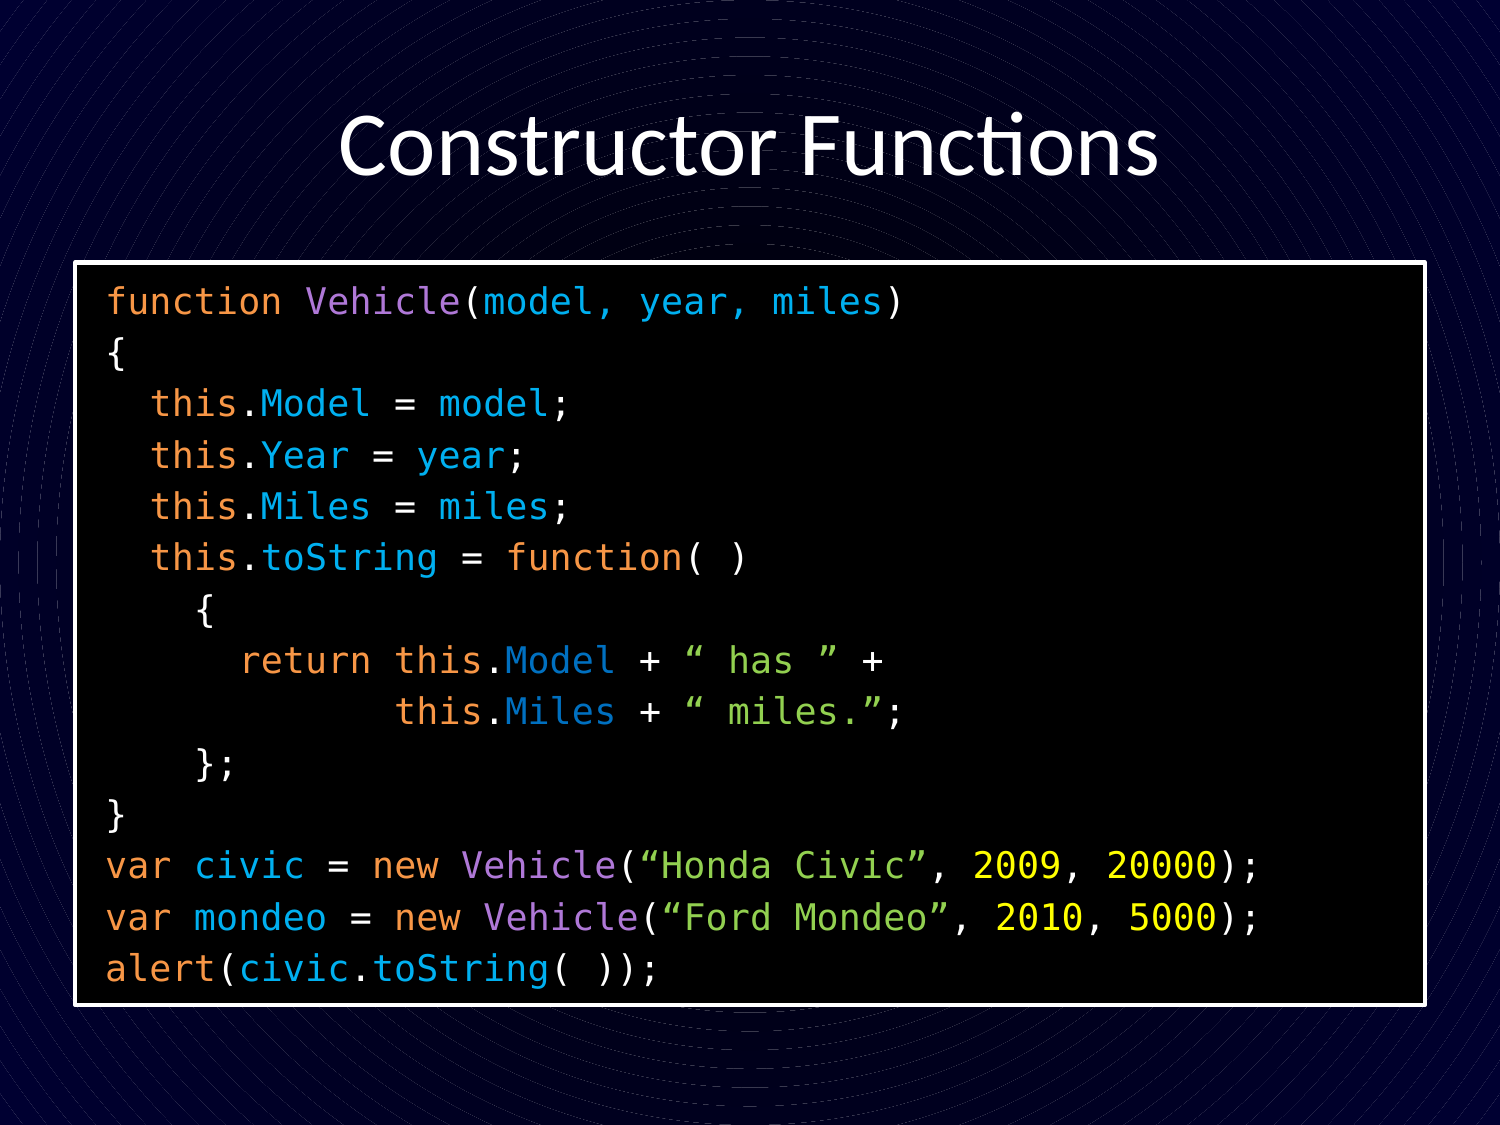

# Constructor Functions
function Vehicle(model, year, miles)
{
  this.Model = model;
  this.Year = year;
  this.Miles = miles;
  this.toString = function( )
    {
      return this.Model + “ has ” +
             this.Miles + “ miles.”;
    };
}
var civic = new Vehicle(“Honda Civic”, 2009, 20000);
var mondeo = new Vehicle(“Ford Mondeo”, 2010, 5000);
alert(civic.toString( ));